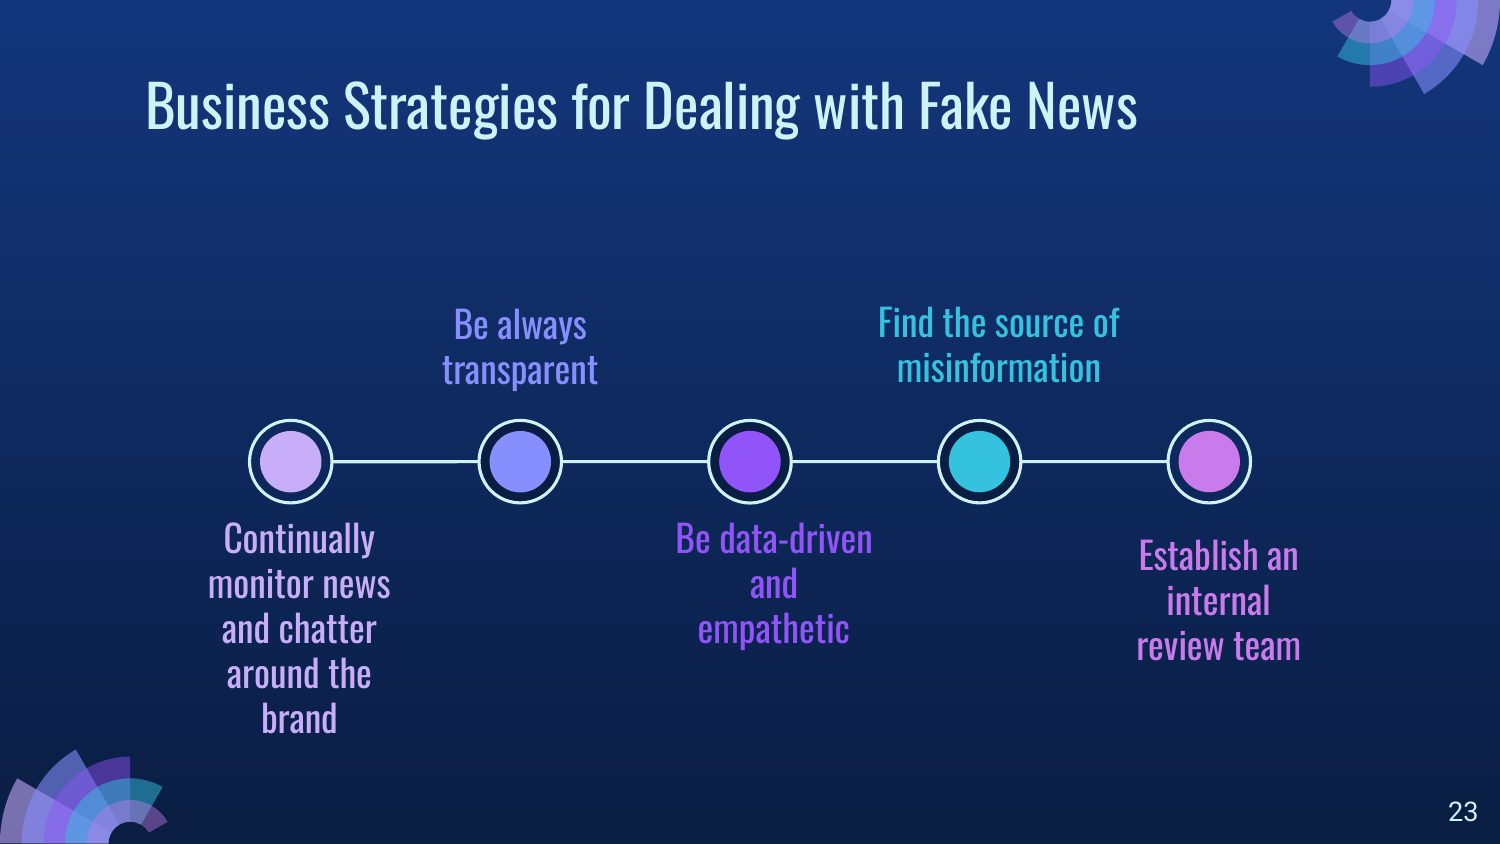

Business Strategies for Dealing with Fake News
Find the source of misinformation
Be always transparent

Continually monitor news and chatter around the brand
Be data-driven and empathetic
Establish an internal review team
23